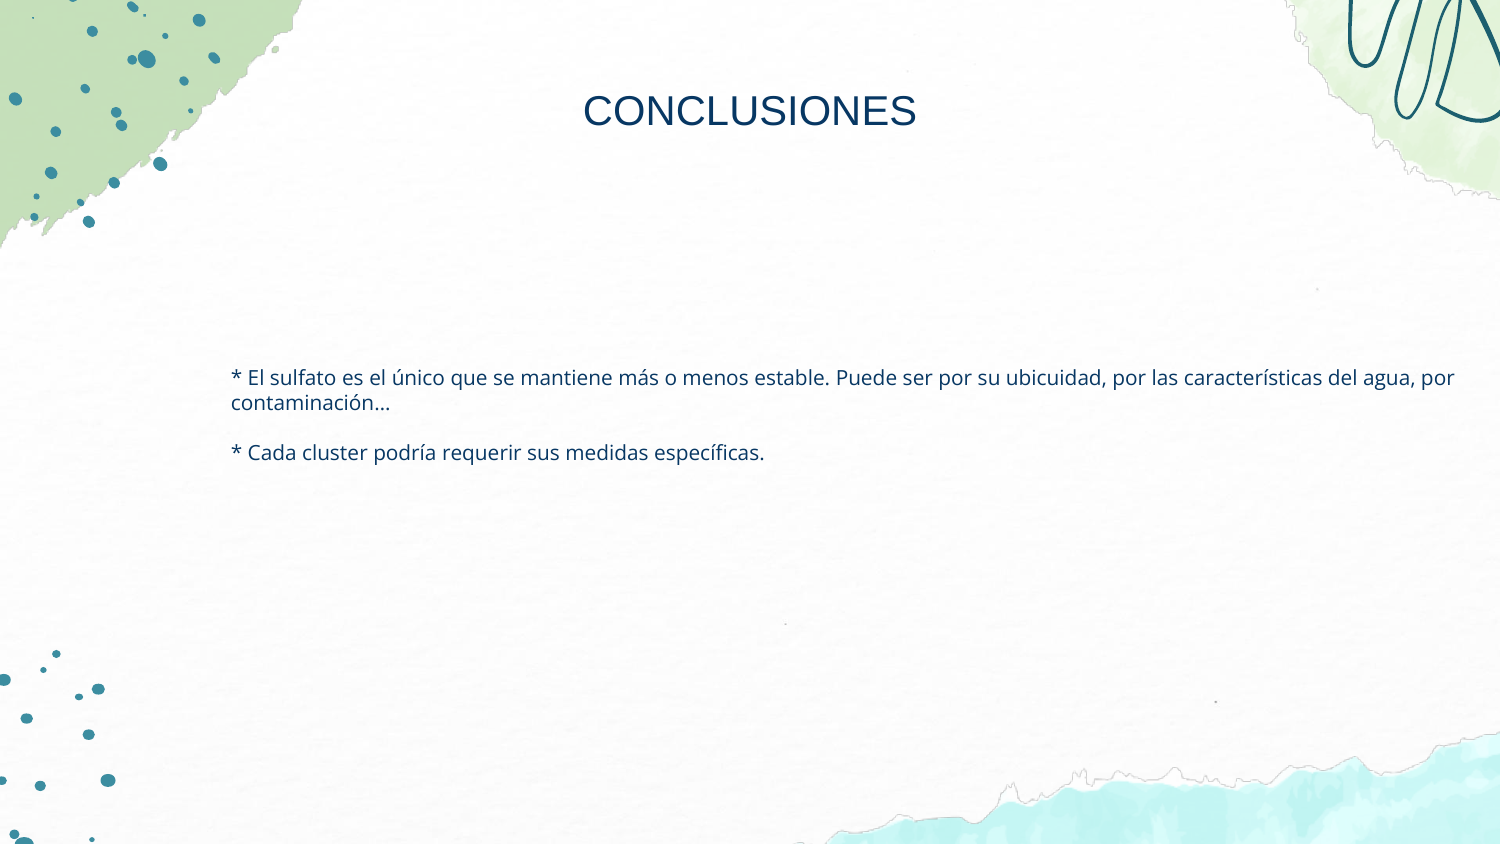

# CONCLUSIONES
* El sulfato es el único que se mantiene más o menos estable. Puede ser por su ubicuidad, por las características del agua, por contaminación…

* Cada cluster podría requerir sus medidas específicas.